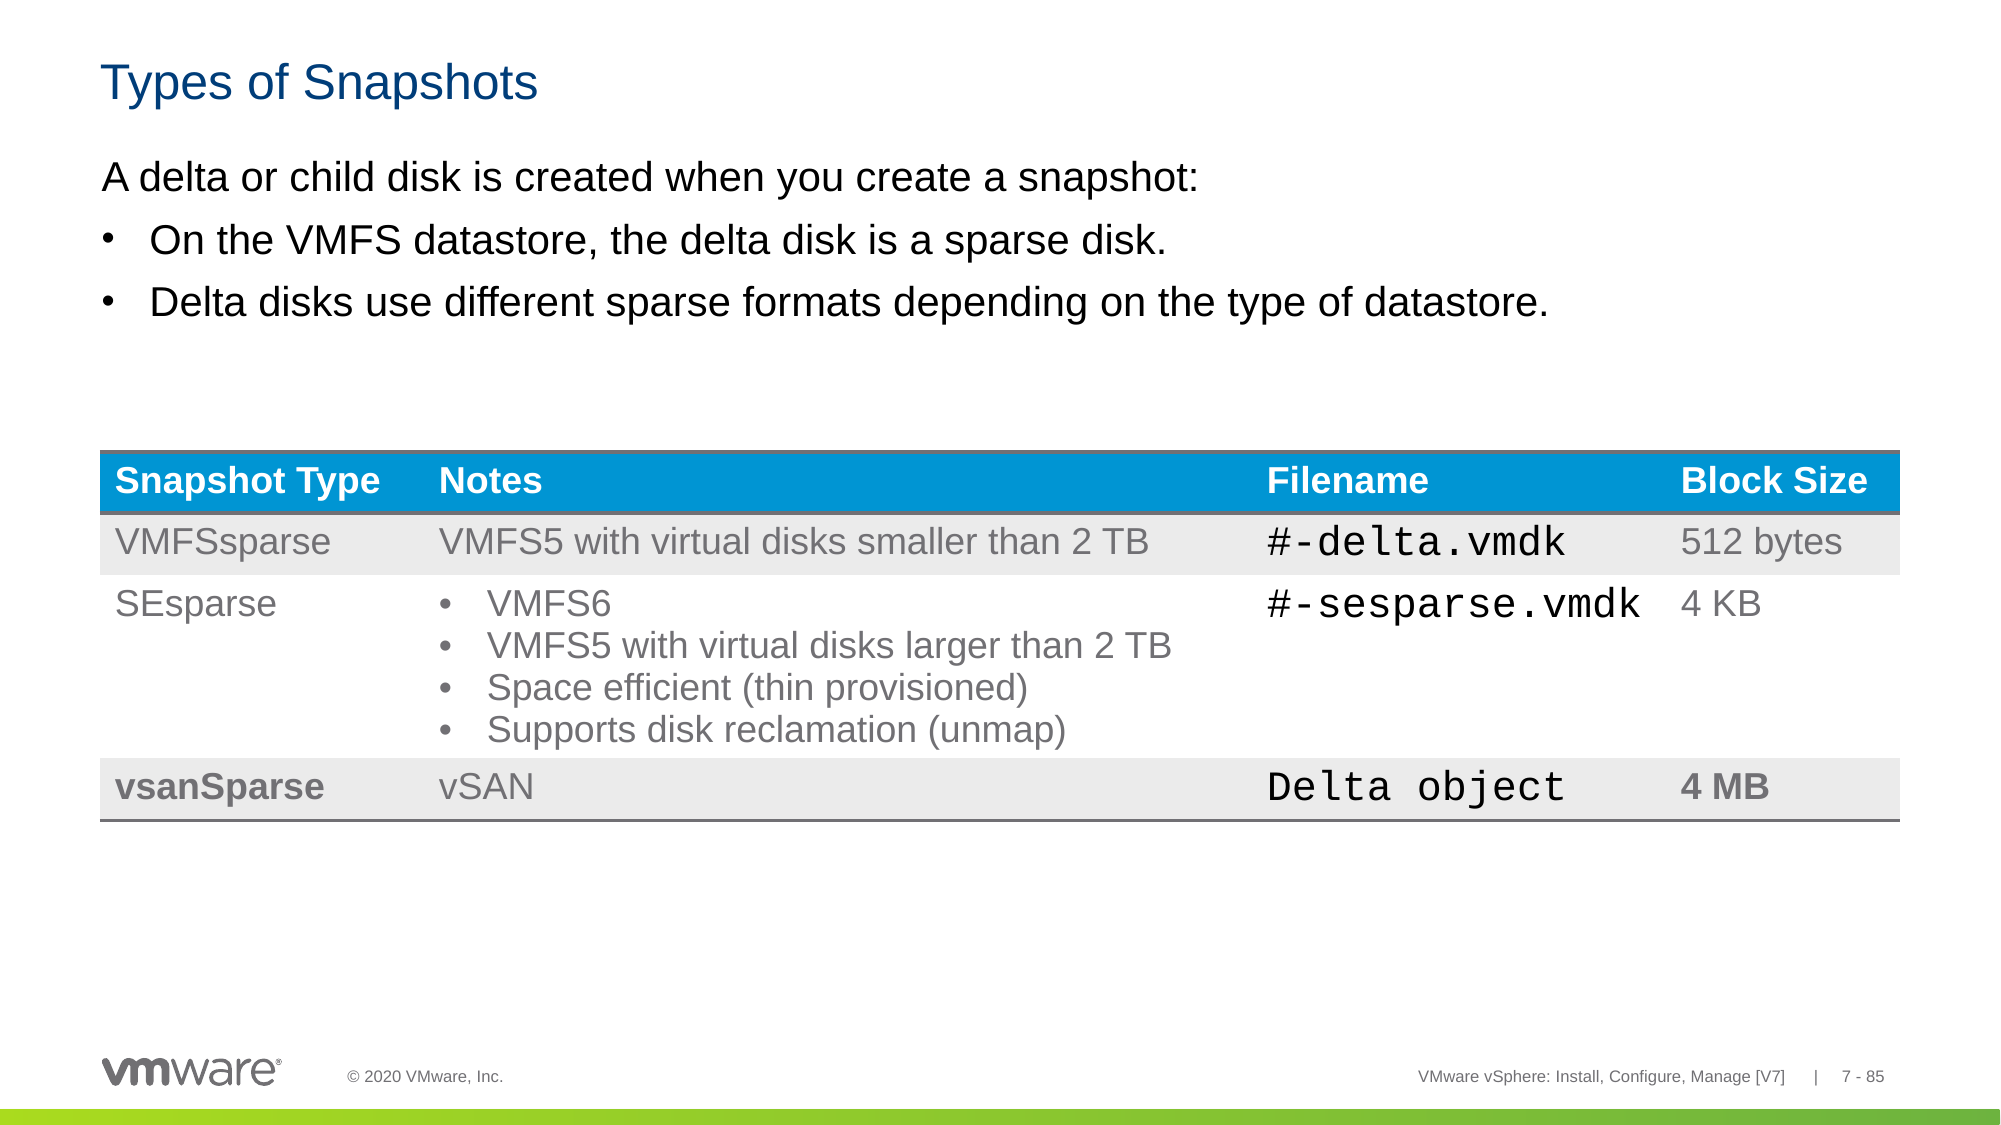

# Types of Snapshots
A delta or child disk is created when you create a snapshot:
On the VMFS datastore, the delta disk is a sparse disk.
Delta disks use different sparse formats depending on the type of datastore.
| Snapshot Type | Notes | Filename | Block Size |
| --- | --- | --- | --- |
| VMFSsparse | VMFS5 with virtual disks smaller than 2 TB | #-delta.vmdk | 512 bytes |
| SEsparse | VMFS6 VMFS5 with virtual disks larger than 2 TB Space efficient (thin provisioned) Supports disk reclamation (unmap) | #-sesparse.vmdk | 4 KB |
| vsanSparse | vSAN | Delta object | 4 MB |
VMware vSphere: Install, Configure, Manage [V7]      |     7 - 85